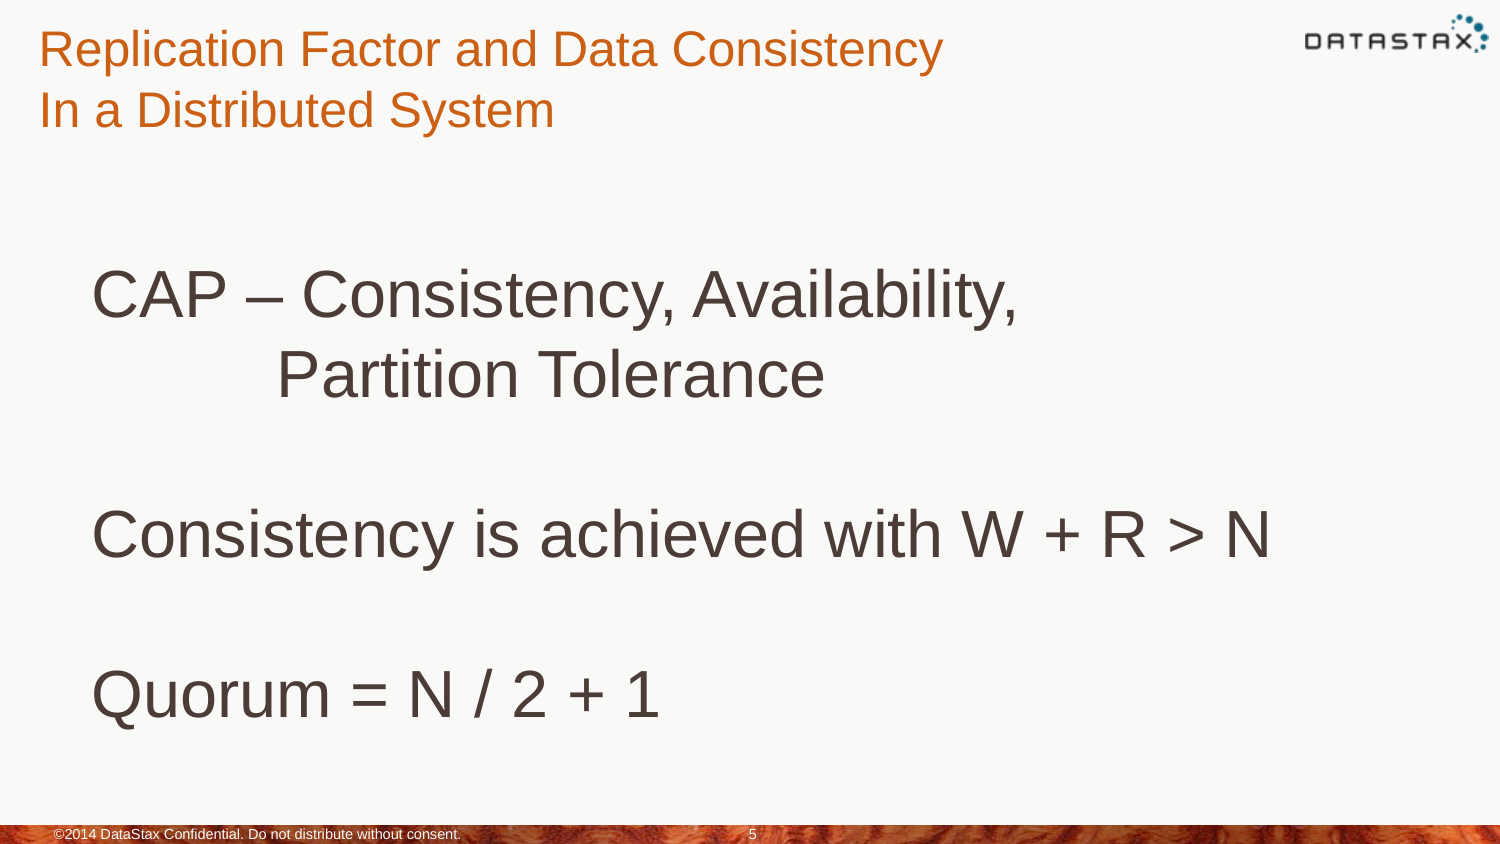

# Replication Factor and Data Consistency In a Distributed System
CAP – Consistency, Availability,
          Partition Tolerance

Consistency is achieved with W + R > N

Quorum = N / 2 + 1
©2014 DataStax Confidential. Do not distribute without consent.
5